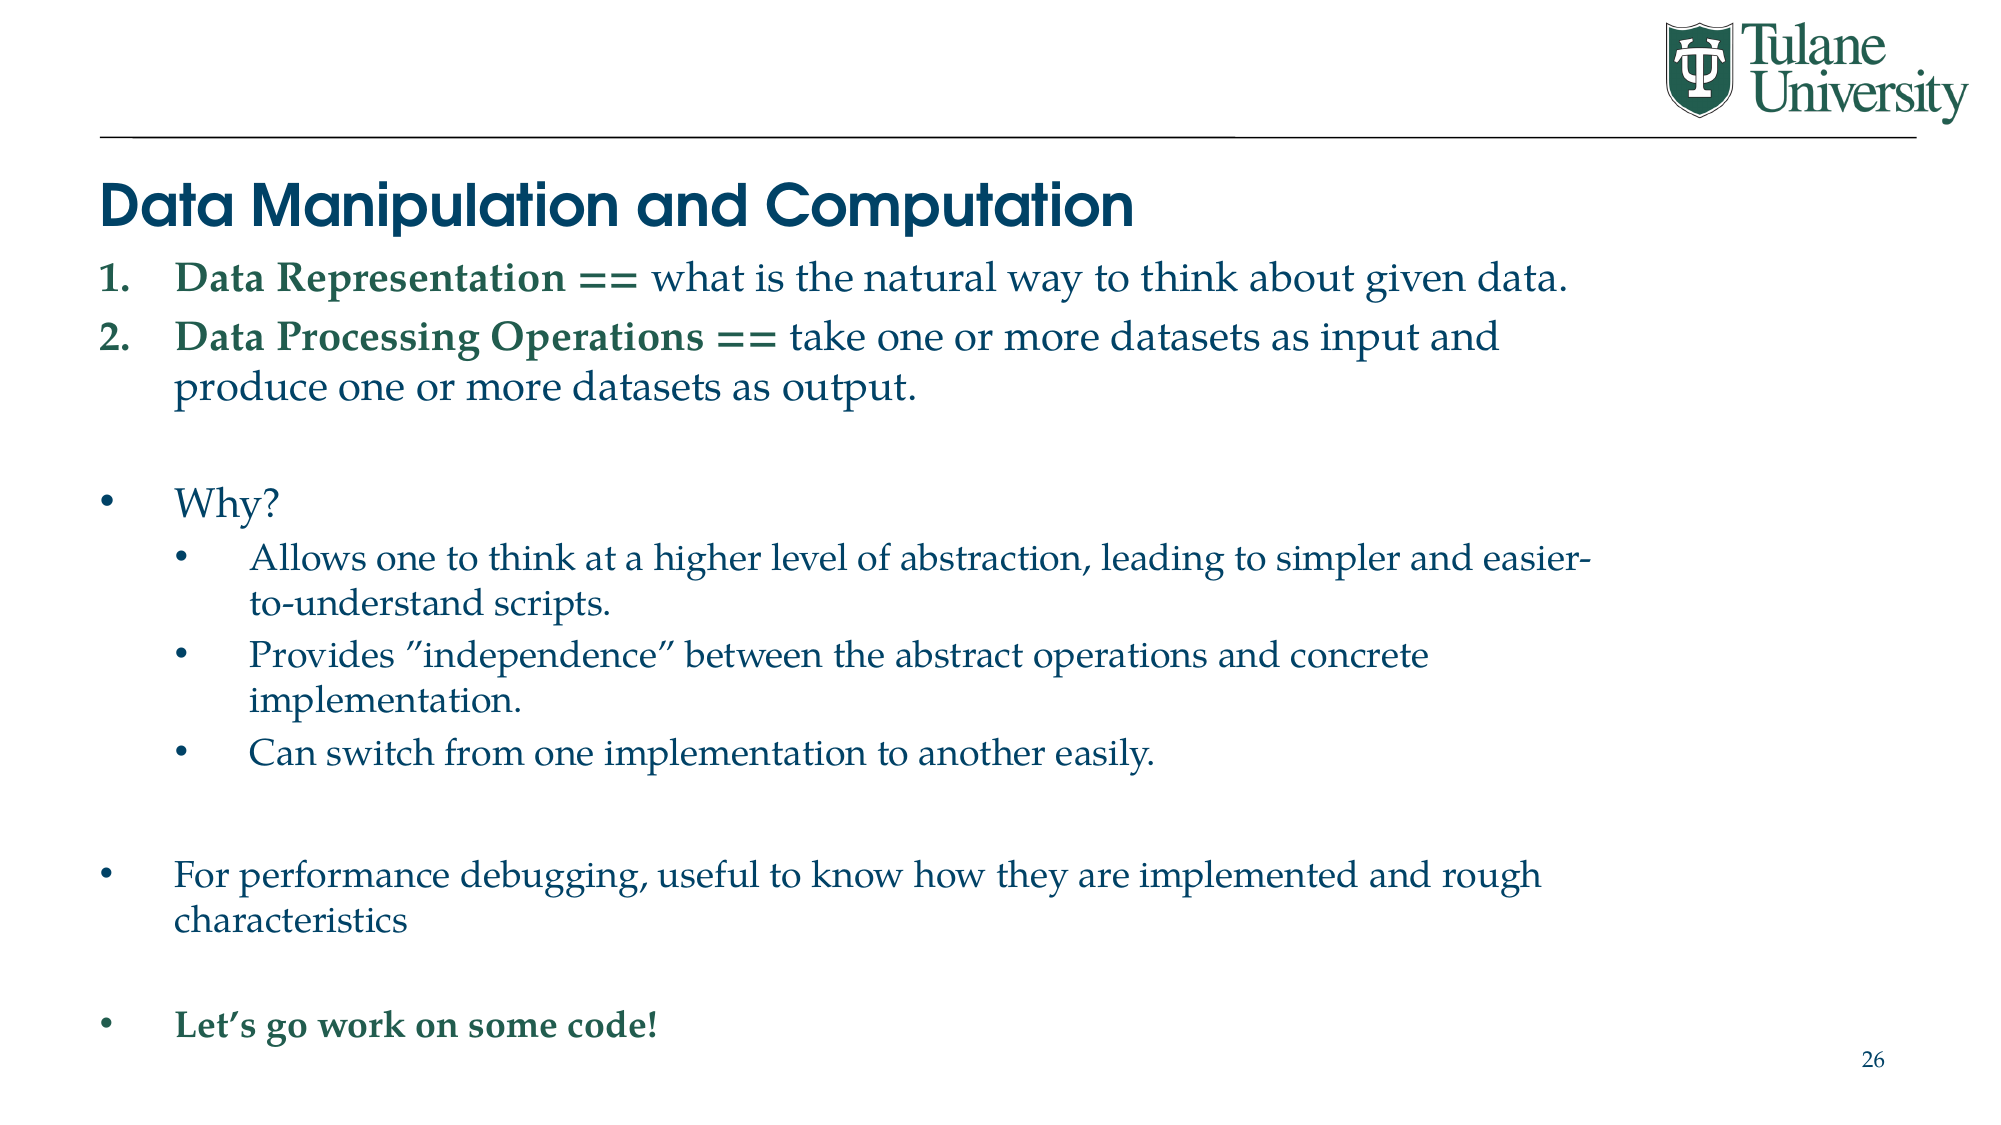

# Data Manipulation and Computation
Data Representation == what is the natural way to think about given data.
Data Processing Operations == take one or more datasets as input and produce one or more datasets as output.

Why?
Allows one to think at a higher level of abstraction, leading to simpler and easier-to-understand scripts.
Provides ”independence” between the abstract operations and concrete implementation.
Can switch from one implementation to another easily.

For performance debugging, useful to know how they are implemented and rough characteristics

Let’s go work on some code!

26